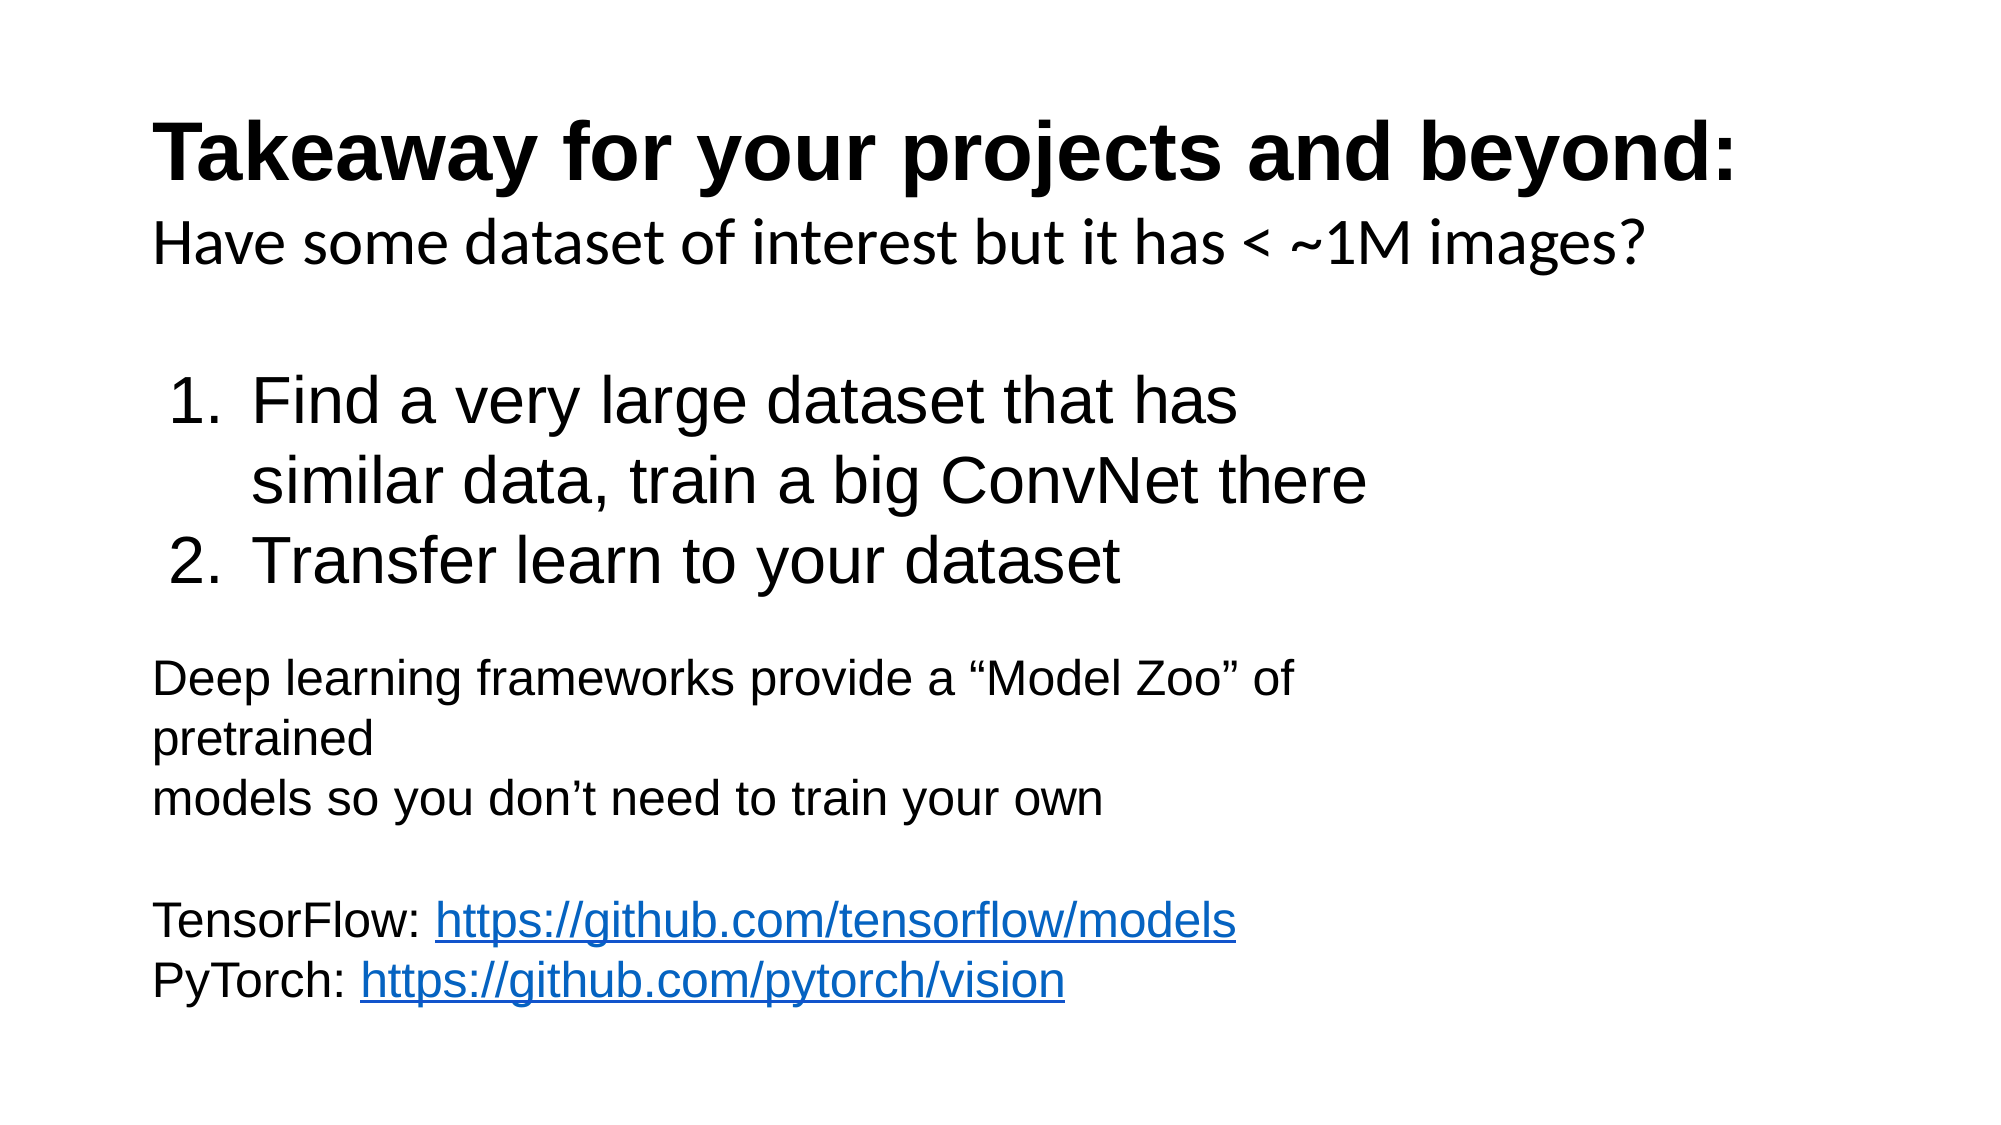

# Takeaway for your projects and beyond:
Have some dataset of interest but it has < ~1M images?
Find a very large dataset that has similar data, train a big ConvNet there
Transfer learn to your dataset
Deep learning frameworks provide a “Model Zoo” of pretrained
models so you don’t need to train your own

TensorFlow: https://github.com/tensorflow/models PyTorch: https://github.com/pytorch/vision